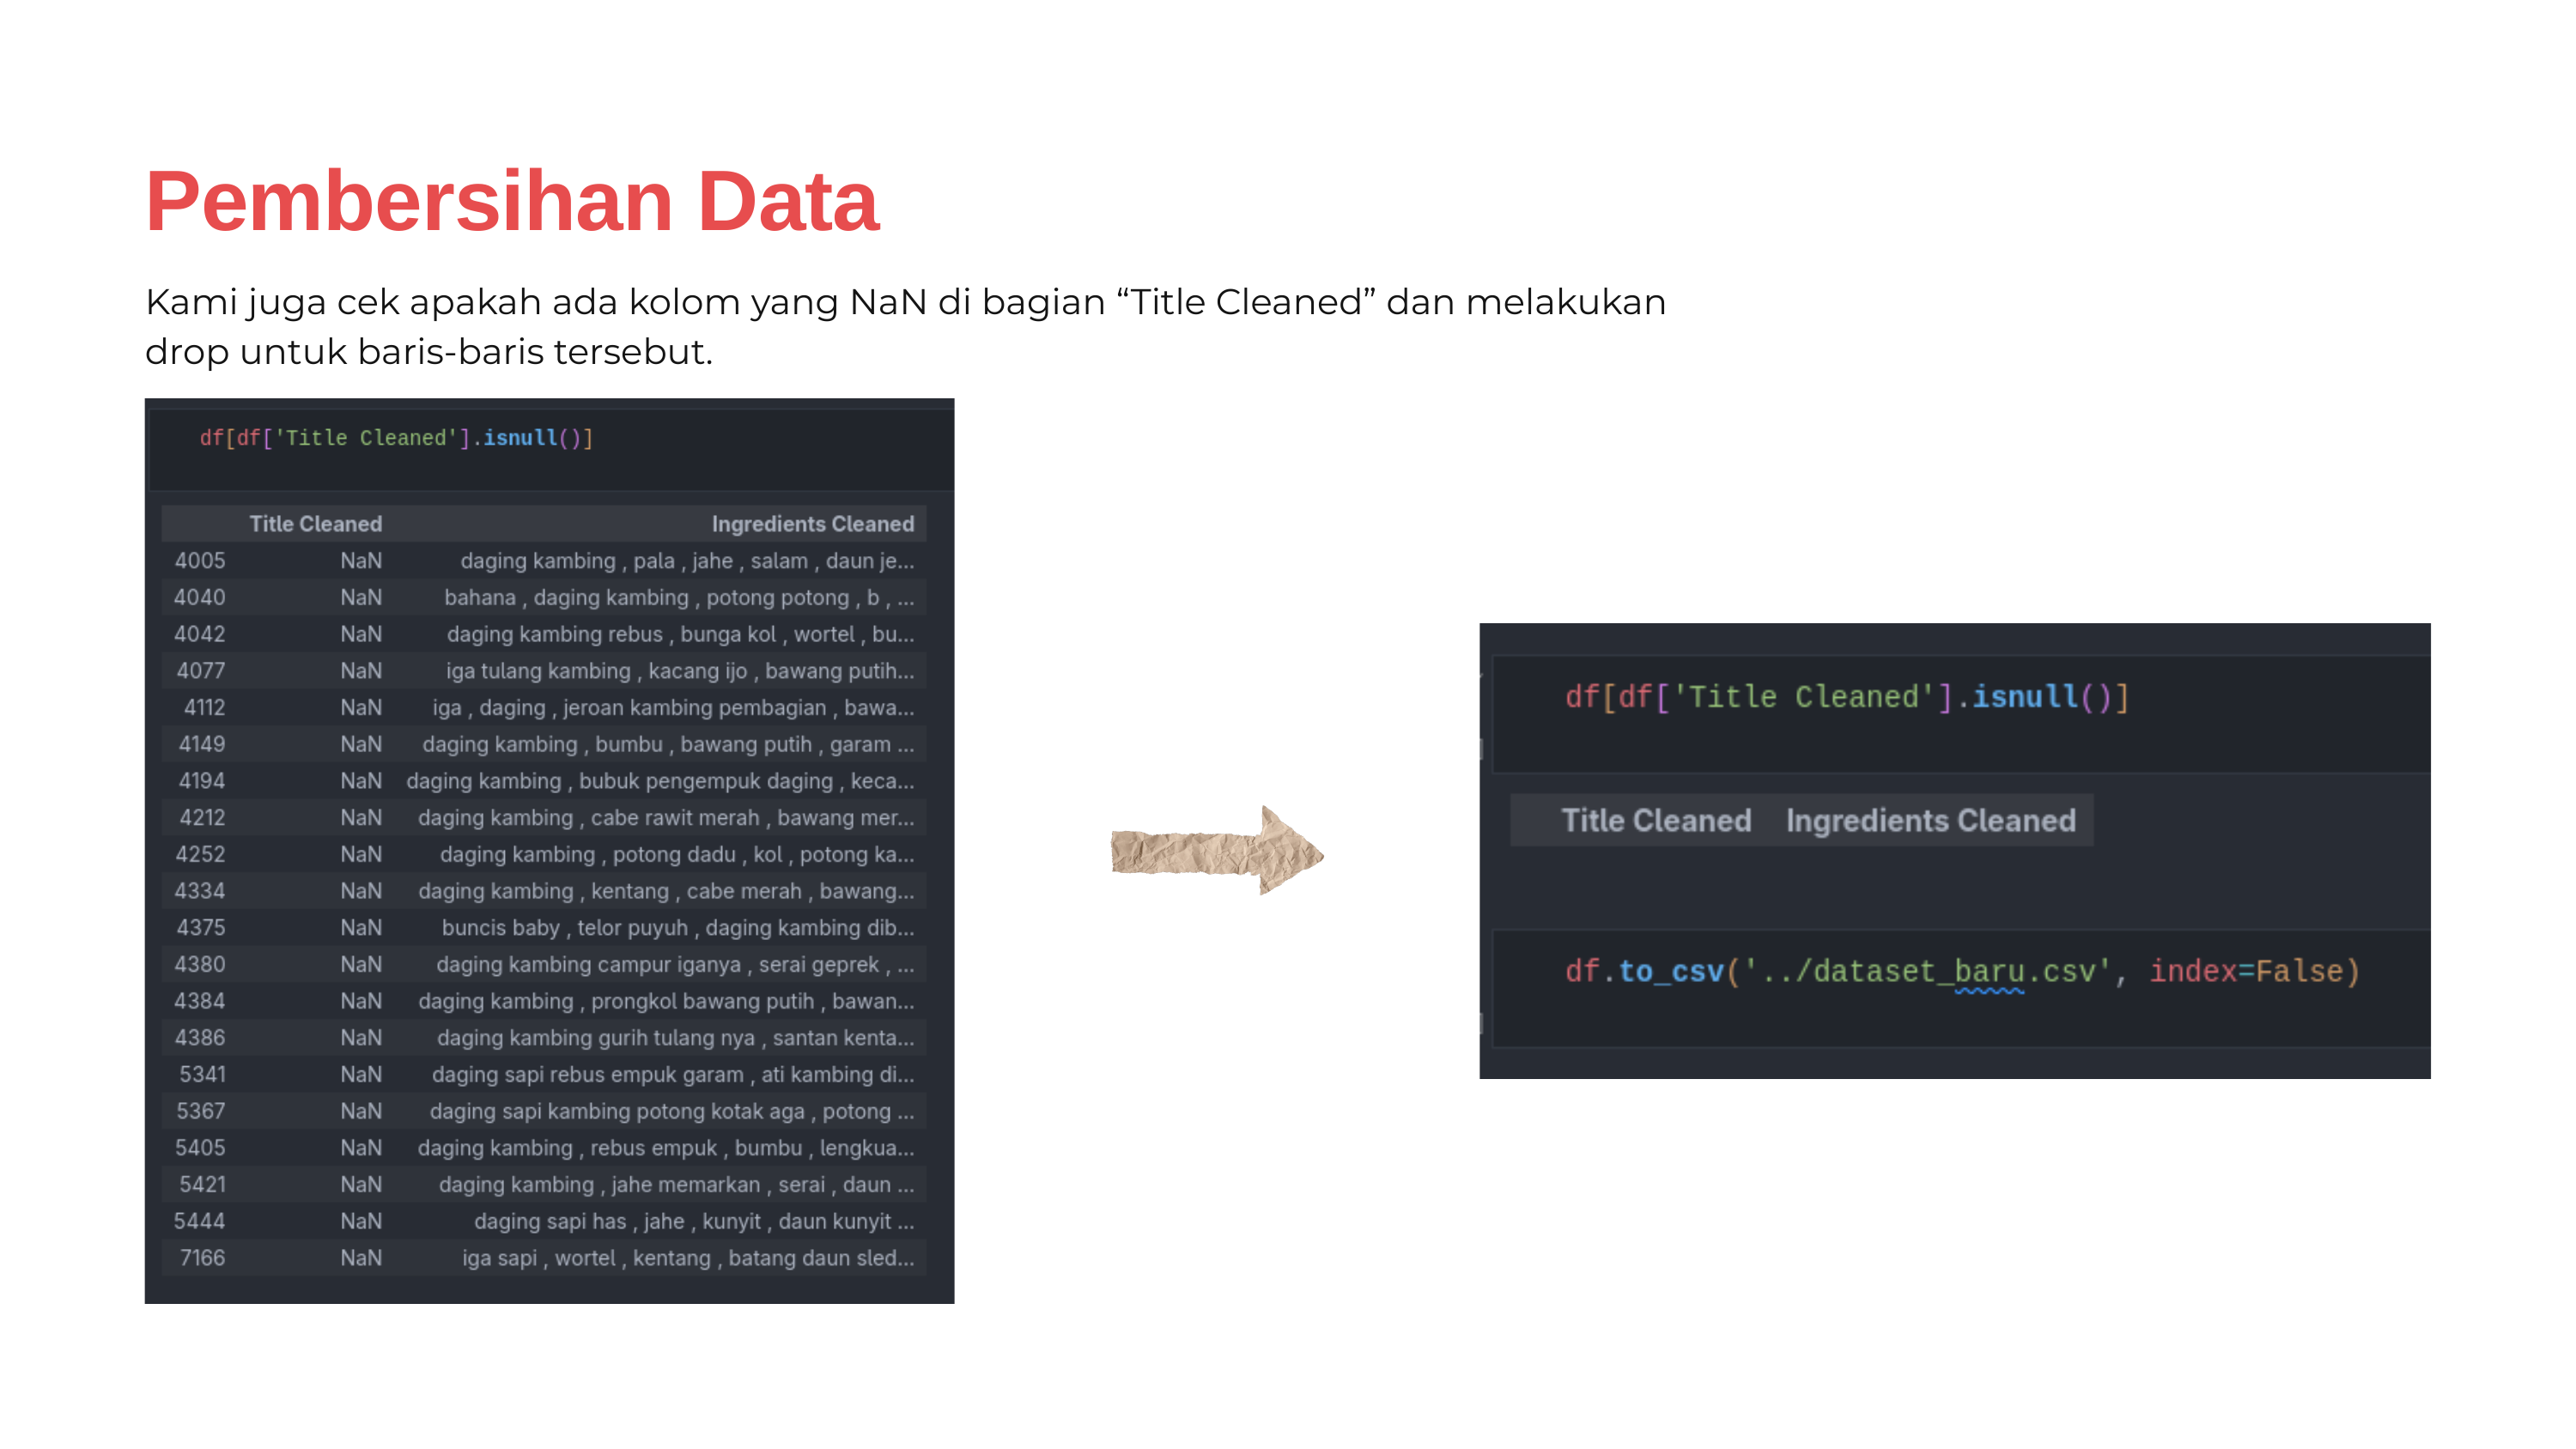

Pembersihan Data

Kami juga cek apakah ada kolom yang NaN di bagian “Title Cleaned” dan melakukan drop untuk baris-baris tersebut.